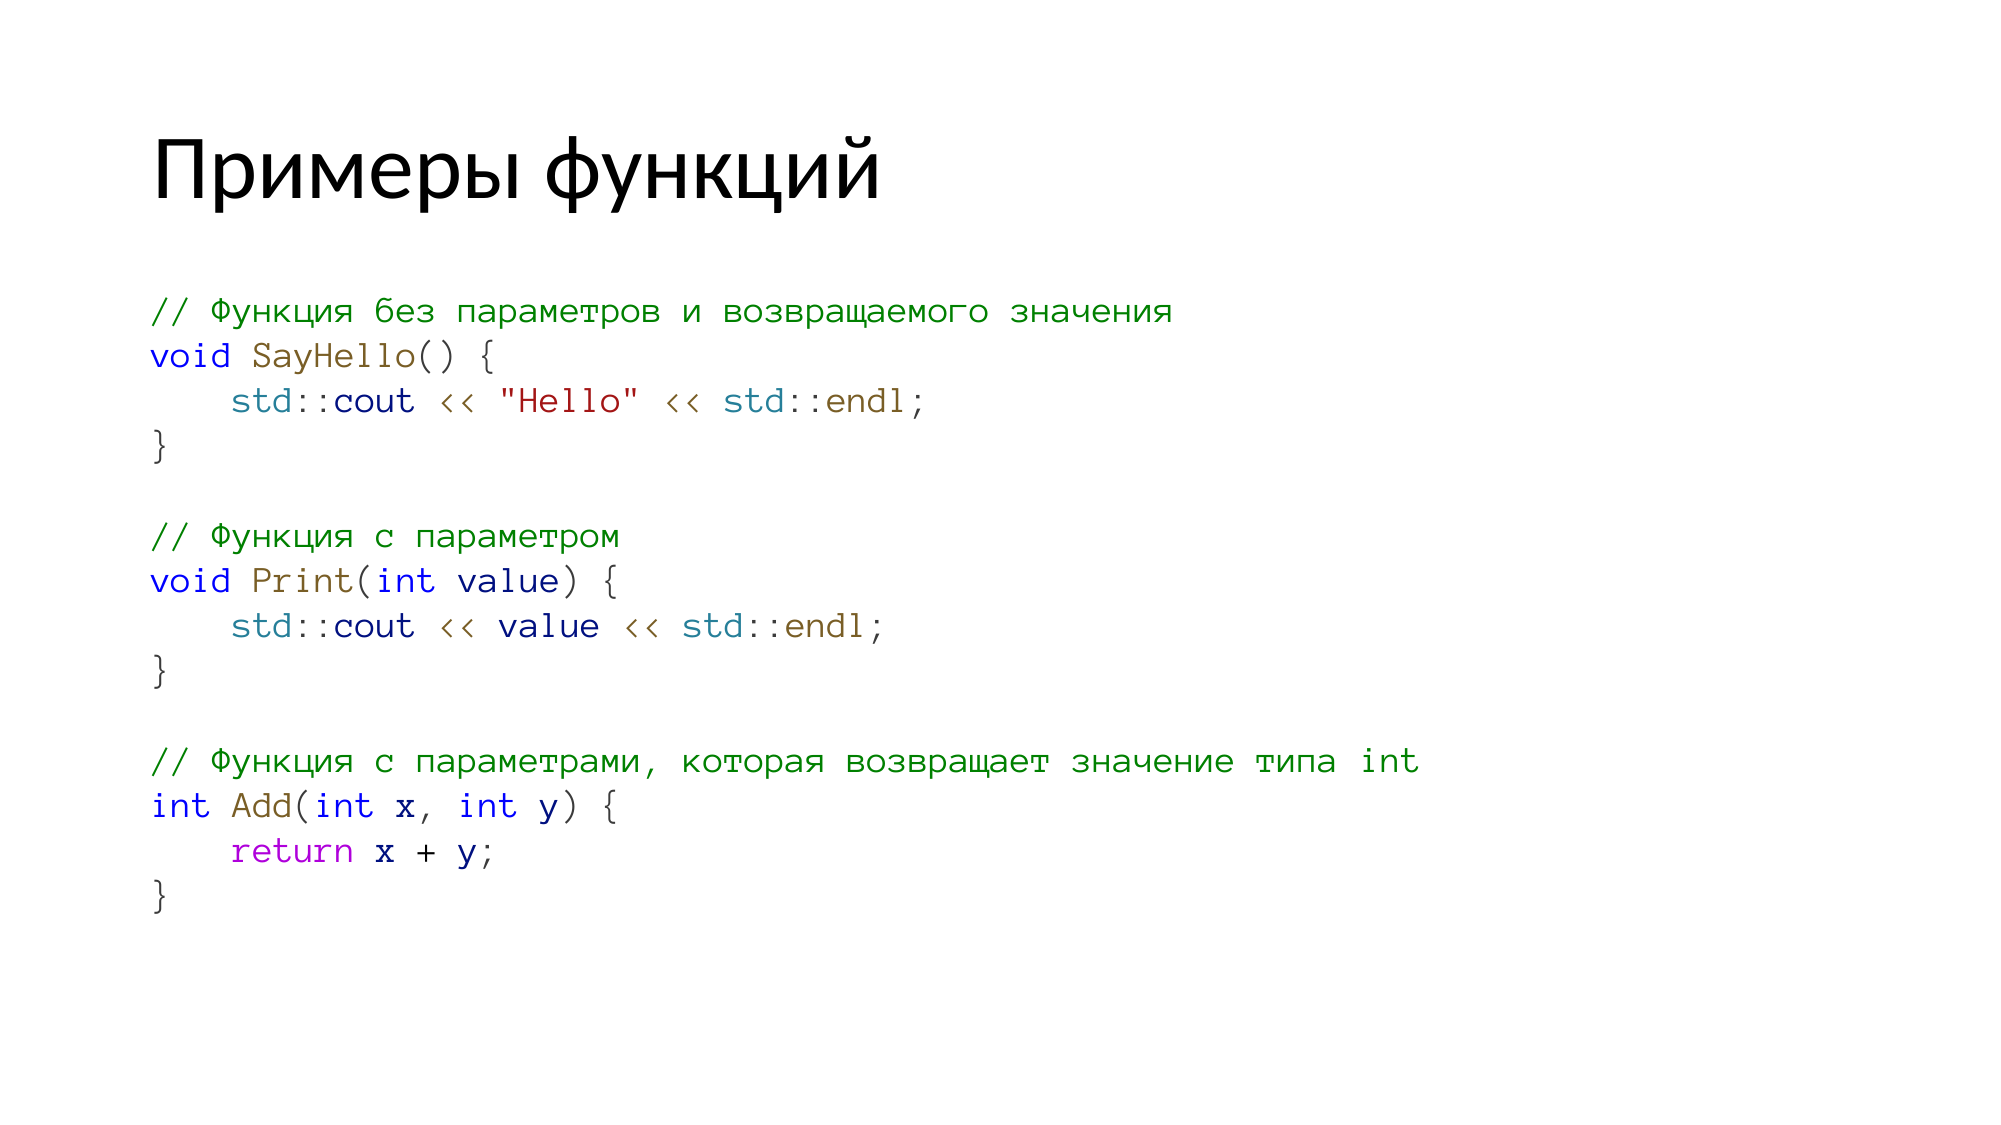

# Примеры функций
// Функция без параметров и возвращаемого значения
void SayHello() {
    std::cout << "Hello" << std::endl;
}
// Функция с параметром
void Print(int value) {
    std::cout << value << std::endl;
}
// Функция с параметрами, которая возвращает значение типа int
int Add(int x, int y) {
    return x + y;
}